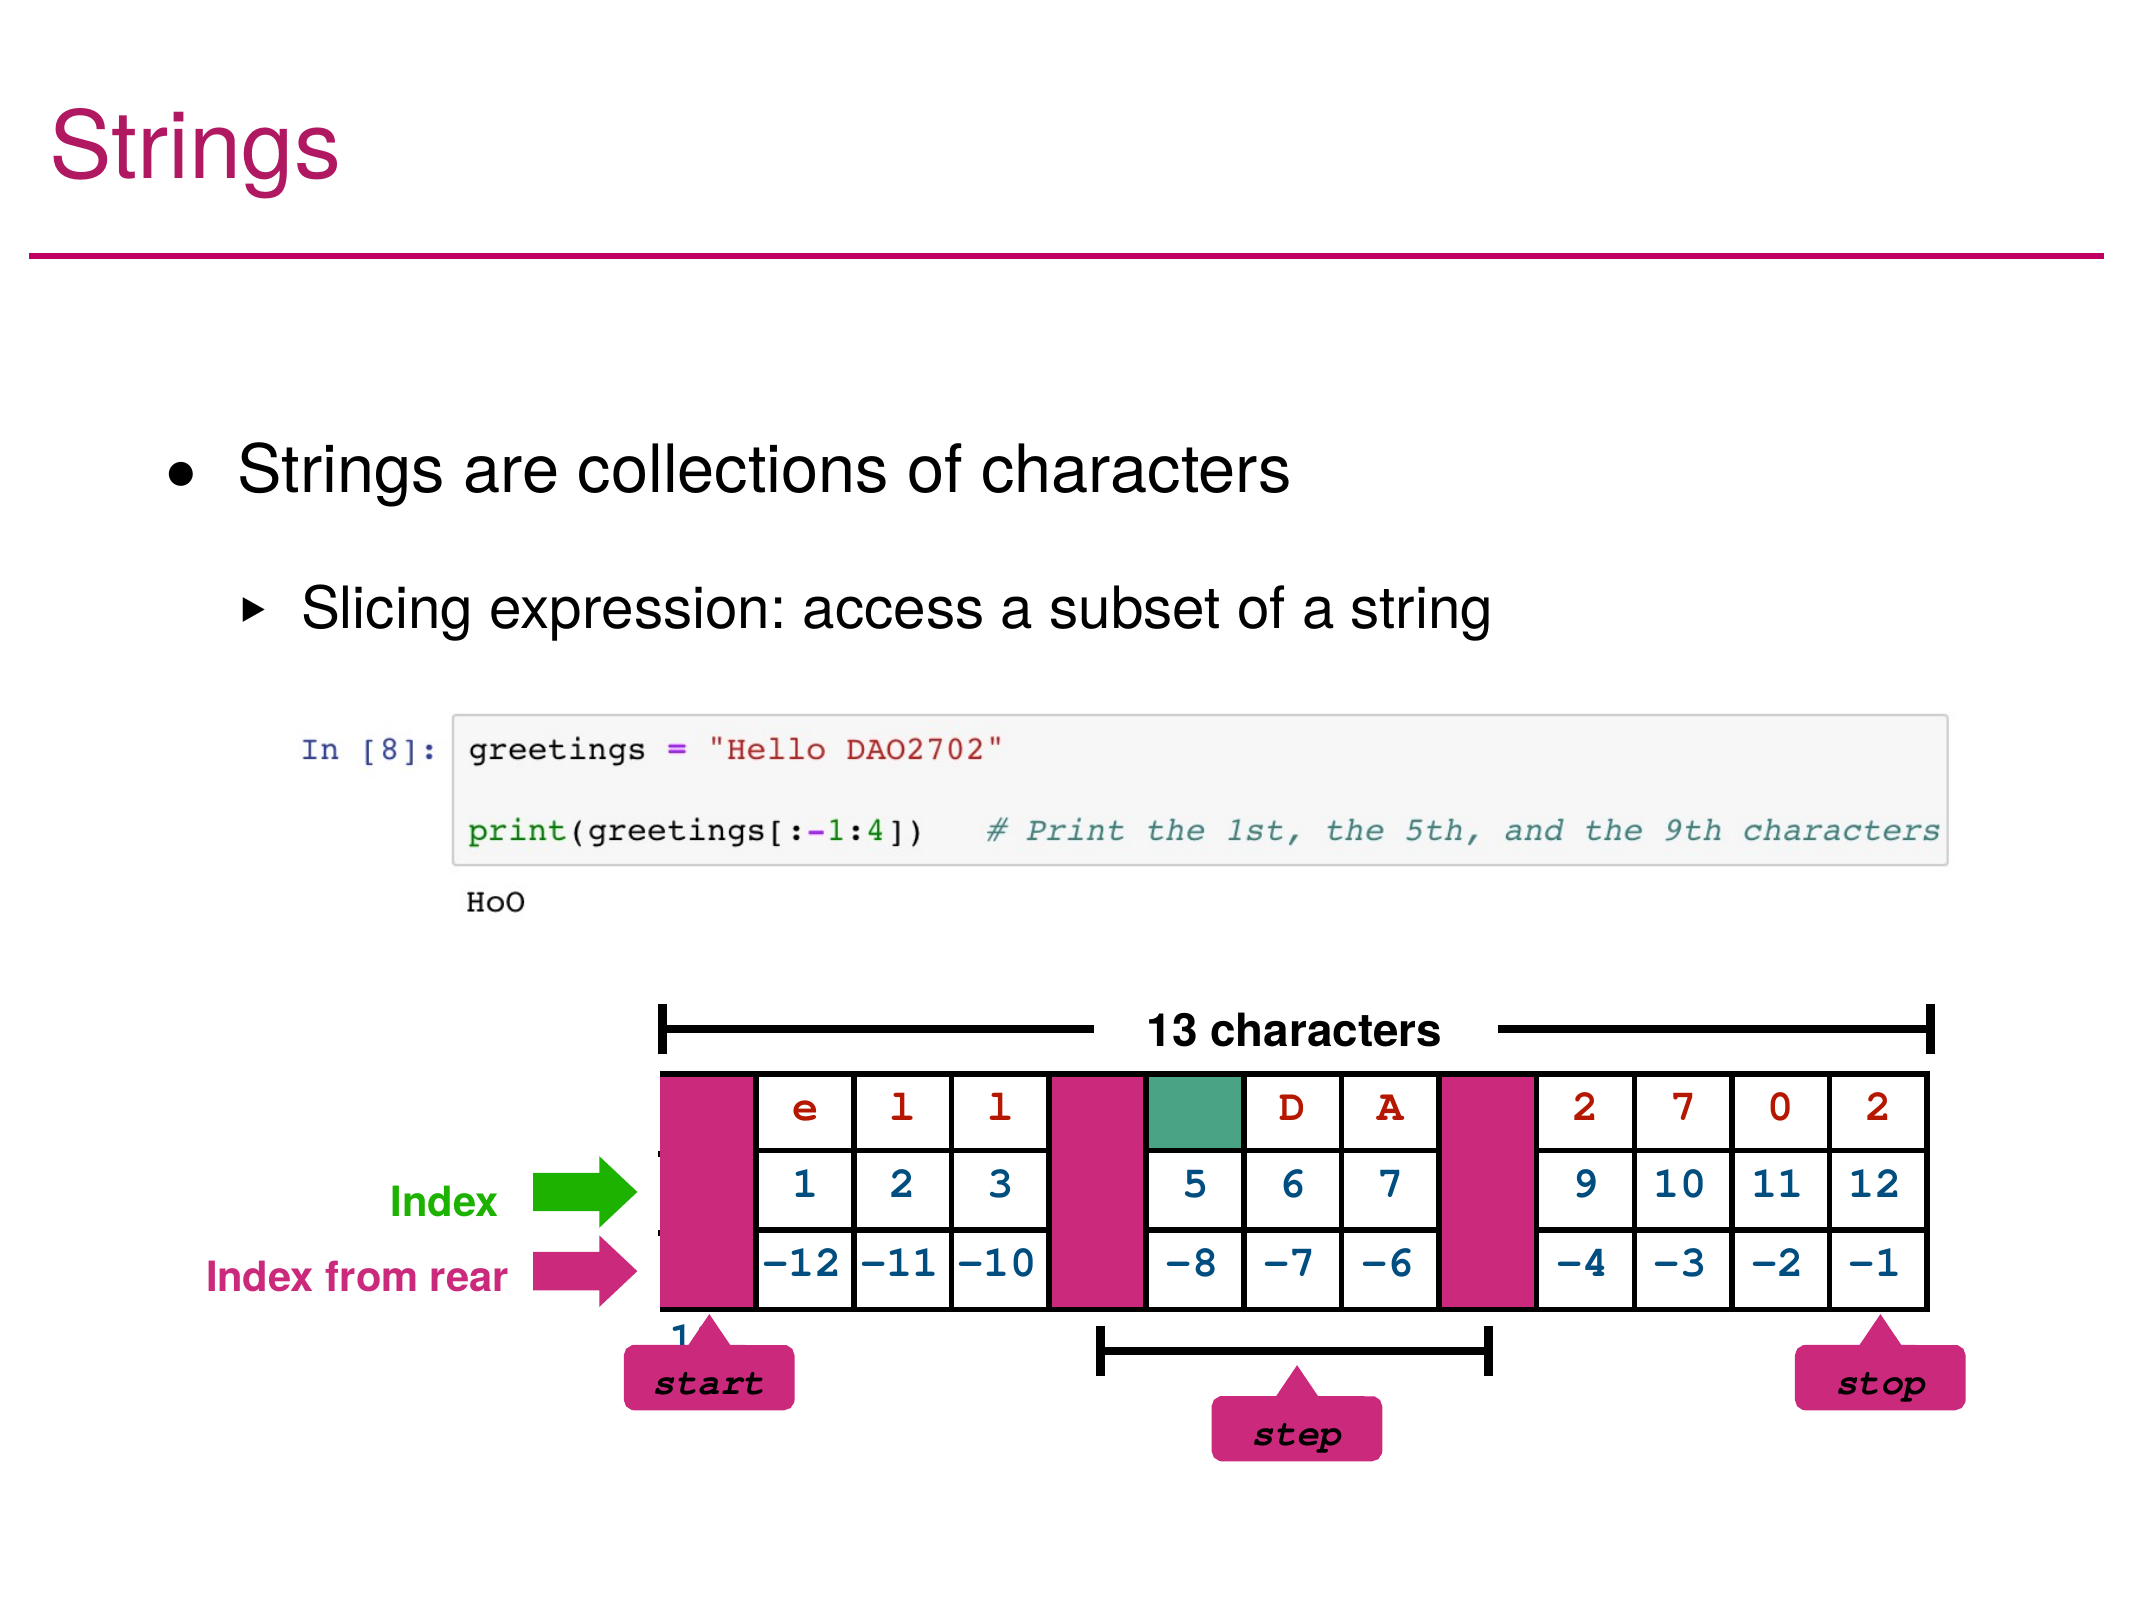

# Strings

Strings are collections of characters
Slicing expression: access a subset of a string

13 characters

Index Index from rear

|  | e | l | l |  |  | D | A |  | 2 | 7 | 0 | 2 |
| --- | --- | --- | --- | --- | --- | --- | --- | --- | --- | --- | --- | --- |
|  | 1 | 2 | 3 |  | 5 | 6 | 7 |  | 9 | 10 | 11 | 12 |
|  | -12 | -11 | -10 |  | -8 | -7 | -6 |  | -4 | -3 | -2 | -1 |
H 0
-13
o 4
-9
O 8
-5

start
stop

step